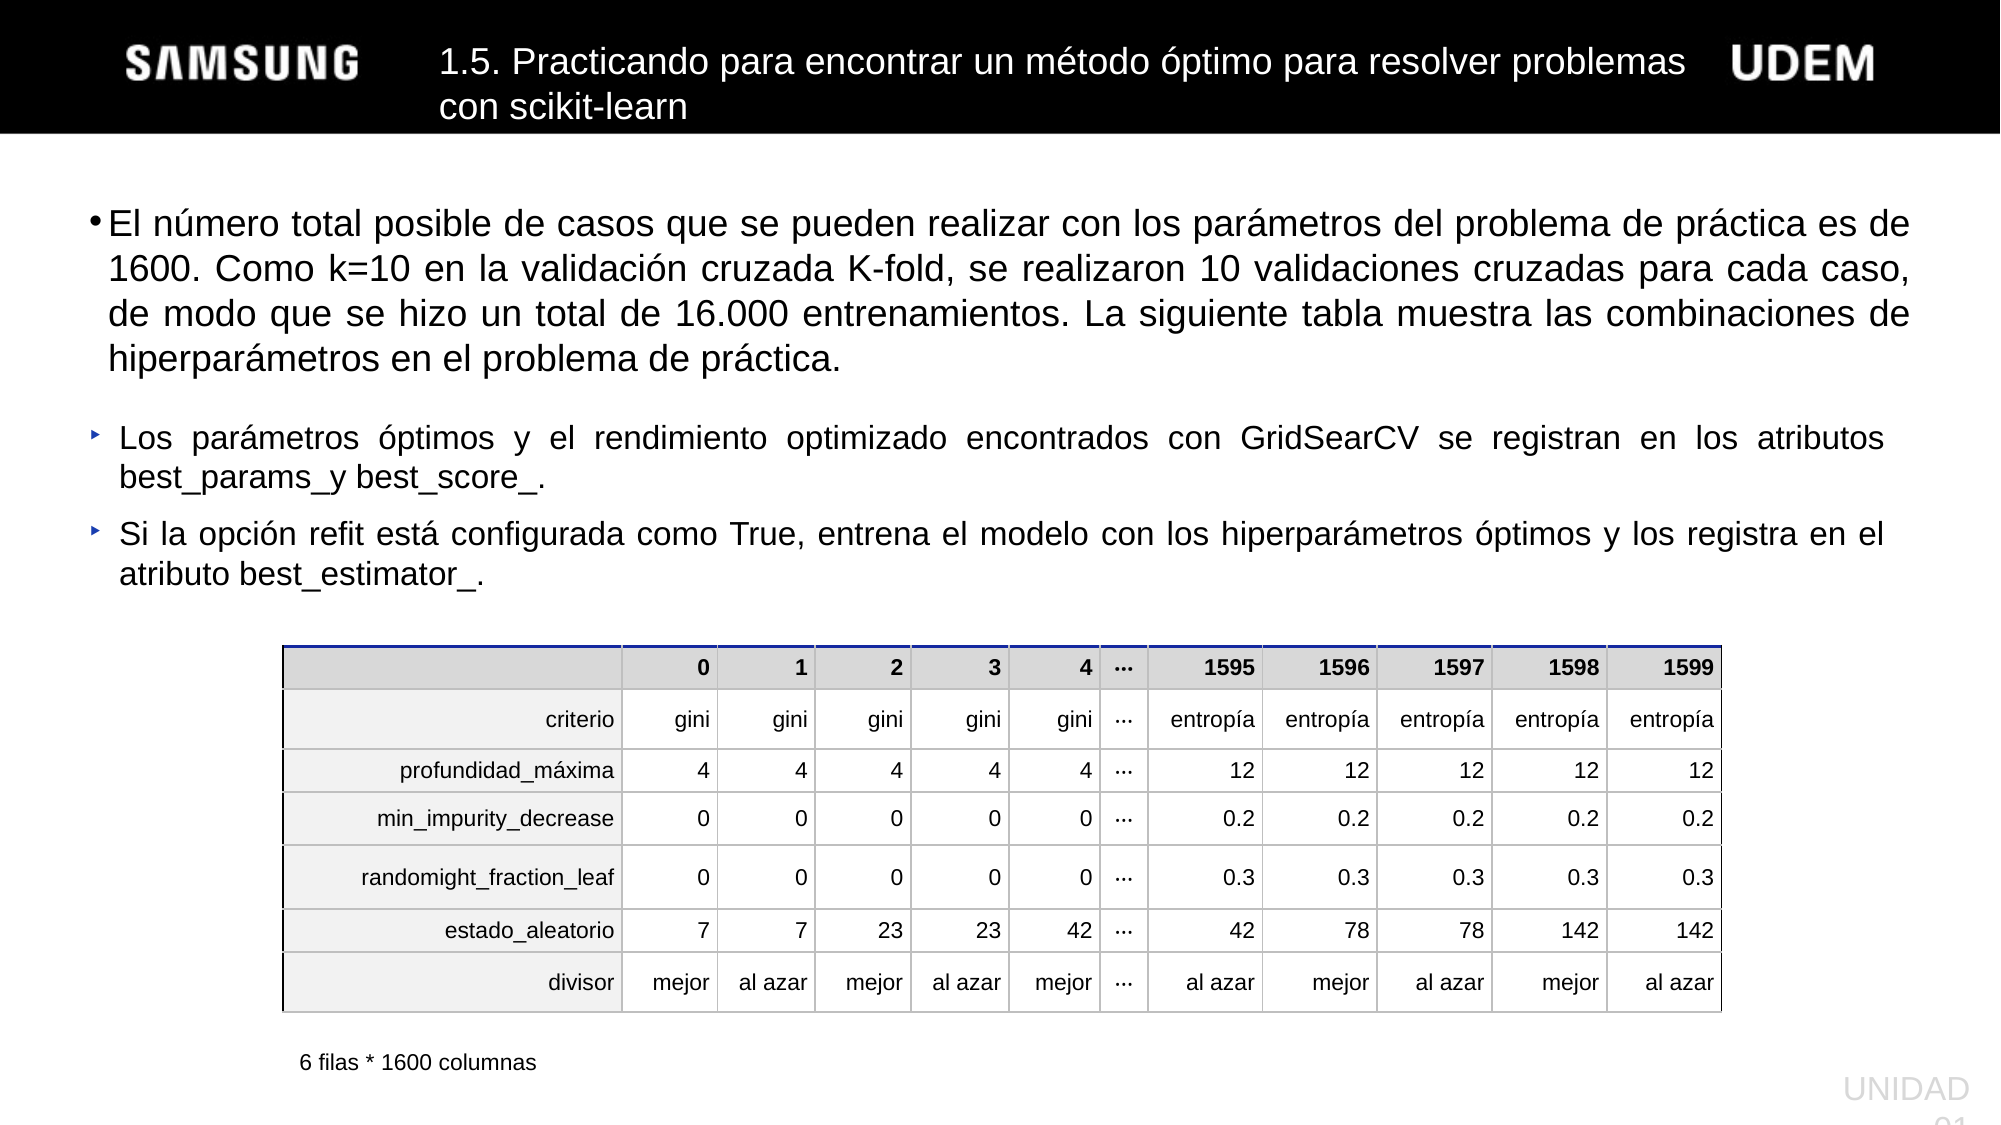

1.5. Practicando para encontrar un método óptimo para resolver problemas con scikit-learn
El número total posible de casos que se pueden realizar con los parámetros del problema de práctica es de 1600. Como k=10 en la validación cruzada K-fold, se realizaron 10 validaciones cruzadas para cada caso, de modo que se hizo un total de 16.000 entrenamientos. La siguiente tabla muestra las combinaciones de hiperparámetros en el problema de práctica.
Los parámetros óptimos y el rendimiento optimizado encontrados con GridSearCV se registran en los atributos best_params_y best_score_.
Si la opción refit está configurada como True, entrena el modelo con los hiperparámetros óptimos y los registra en el atributo best_estimator_.
|  | 0 | 1 | 2 | 3 | 4 | ‧‧‧ | 1595 | 1596 | 1597 | 1598 | 1599 |
| --- | --- | --- | --- | --- | --- | --- | --- | --- | --- | --- | --- |
| criterio | gini | gini | gini | gini | gini | ‧‧‧ | entropía | entropía | entropía | entropía | entropía |
| profundidad\_máxima | 4 | 4 | 4 | 4 | 4 | ‧‧‧ | 12 | 12 | 12 | 12 | 12 |
| min\_impurity\_decrease | 0 | 0 | 0 | 0 | 0 | ‧‧‧ | 0.2 | 0.2 | 0.2 | 0.2 | 0.2 |
| randomight\_fraction\_leaf | 0 | 0 | 0 | 0 | 0 | ‧‧‧ | 0.3 | 0.3 | 0.3 | 0.3 | 0.3 |
| estado\_aleatorio | 7 | 7 | 23 | 23 | 42 | ‧‧‧ | 42 | 78 | 78 | 142 | 142 |
| divisor | mejor | al azar | mejor | al azar | mejor | ‧‧‧ | al azar | mejor | al azar | mejor | al azar |
6 filas * 1600 columnas
UNIDAD 01